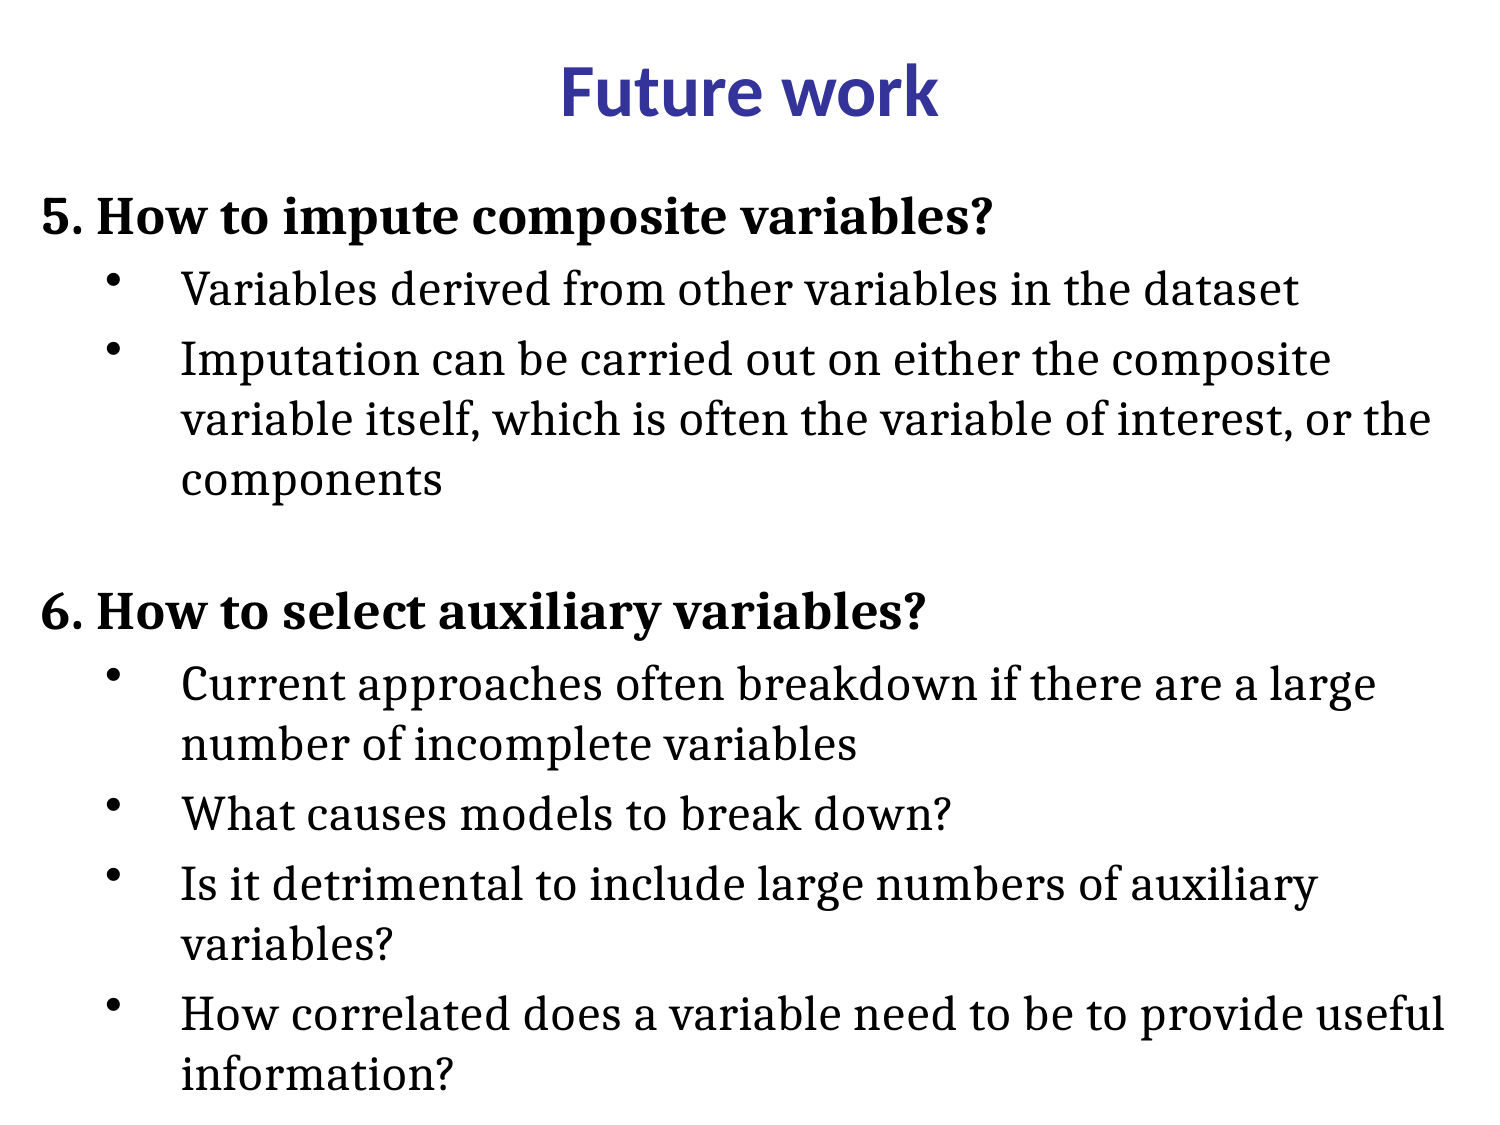

# Future work
5. How to impute composite variables?
Variables derived from other variables in the dataset
Imputation can be carried out on either the composite variable itself, which is often the variable of interest, or the components

6. How to select auxiliary variables?
Current approaches often breakdown if there are a large number of incomplete variables
What causes models to break down?
Is it detrimental to include large numbers of auxiliary variables?
How correlated does a variable need to be to provide useful information?